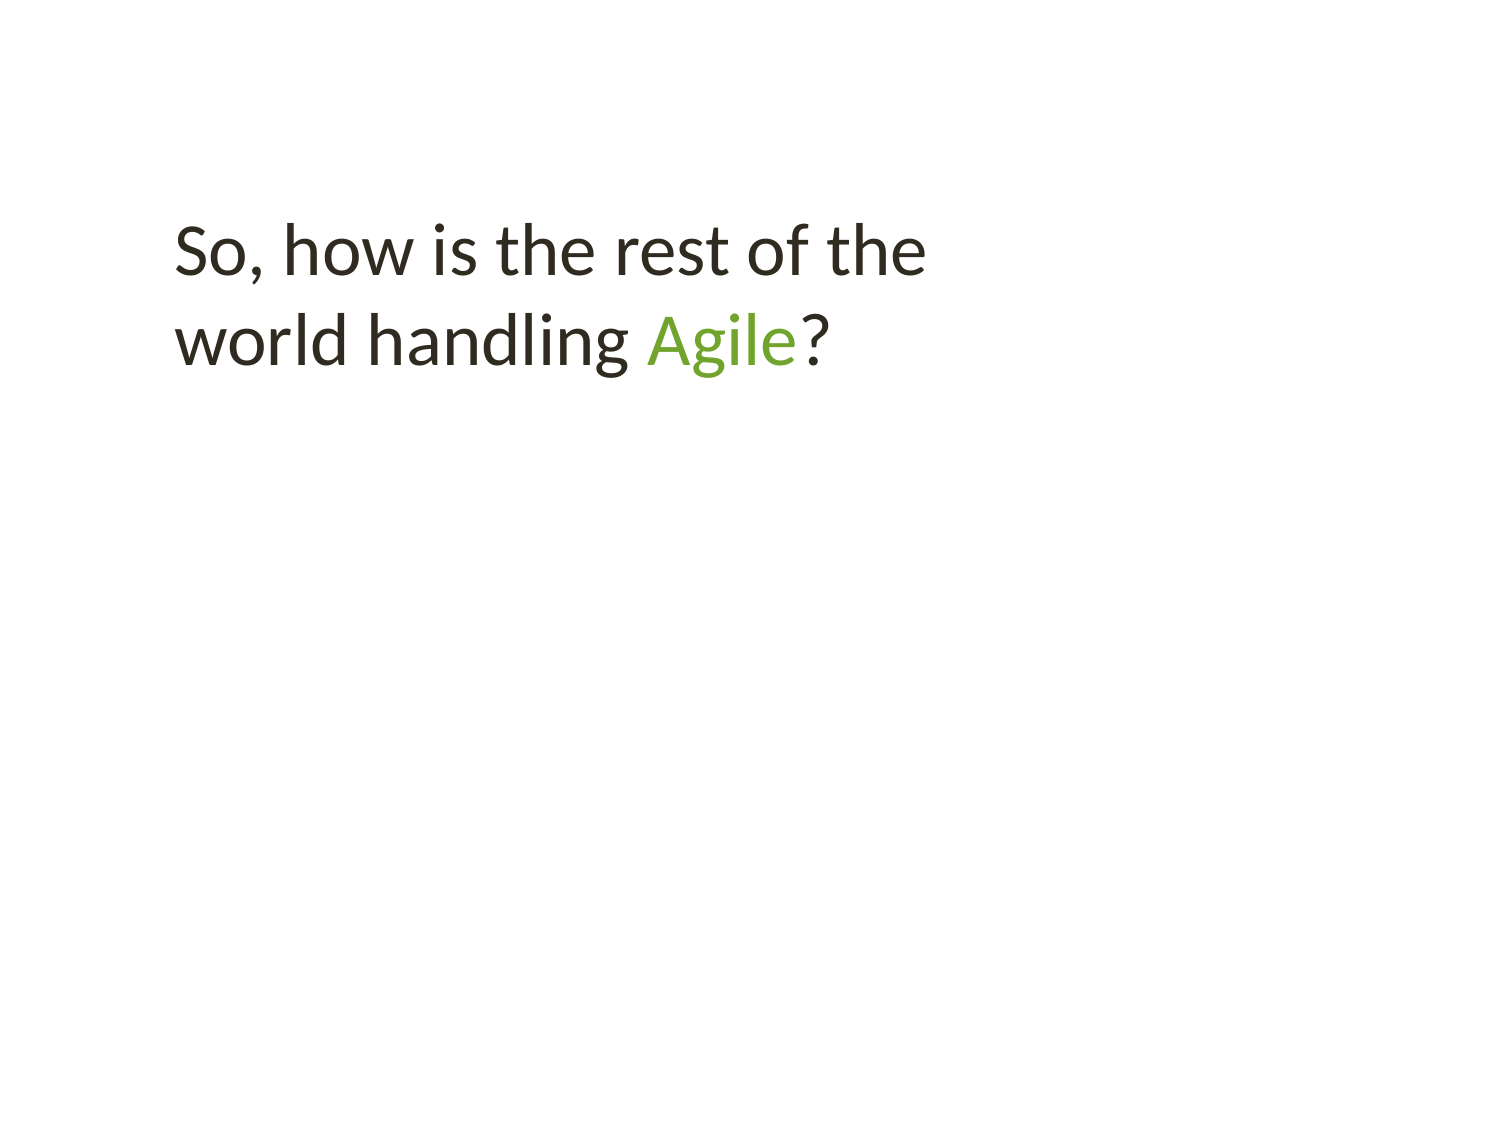

# So, how is the rest of the world handling Agile?